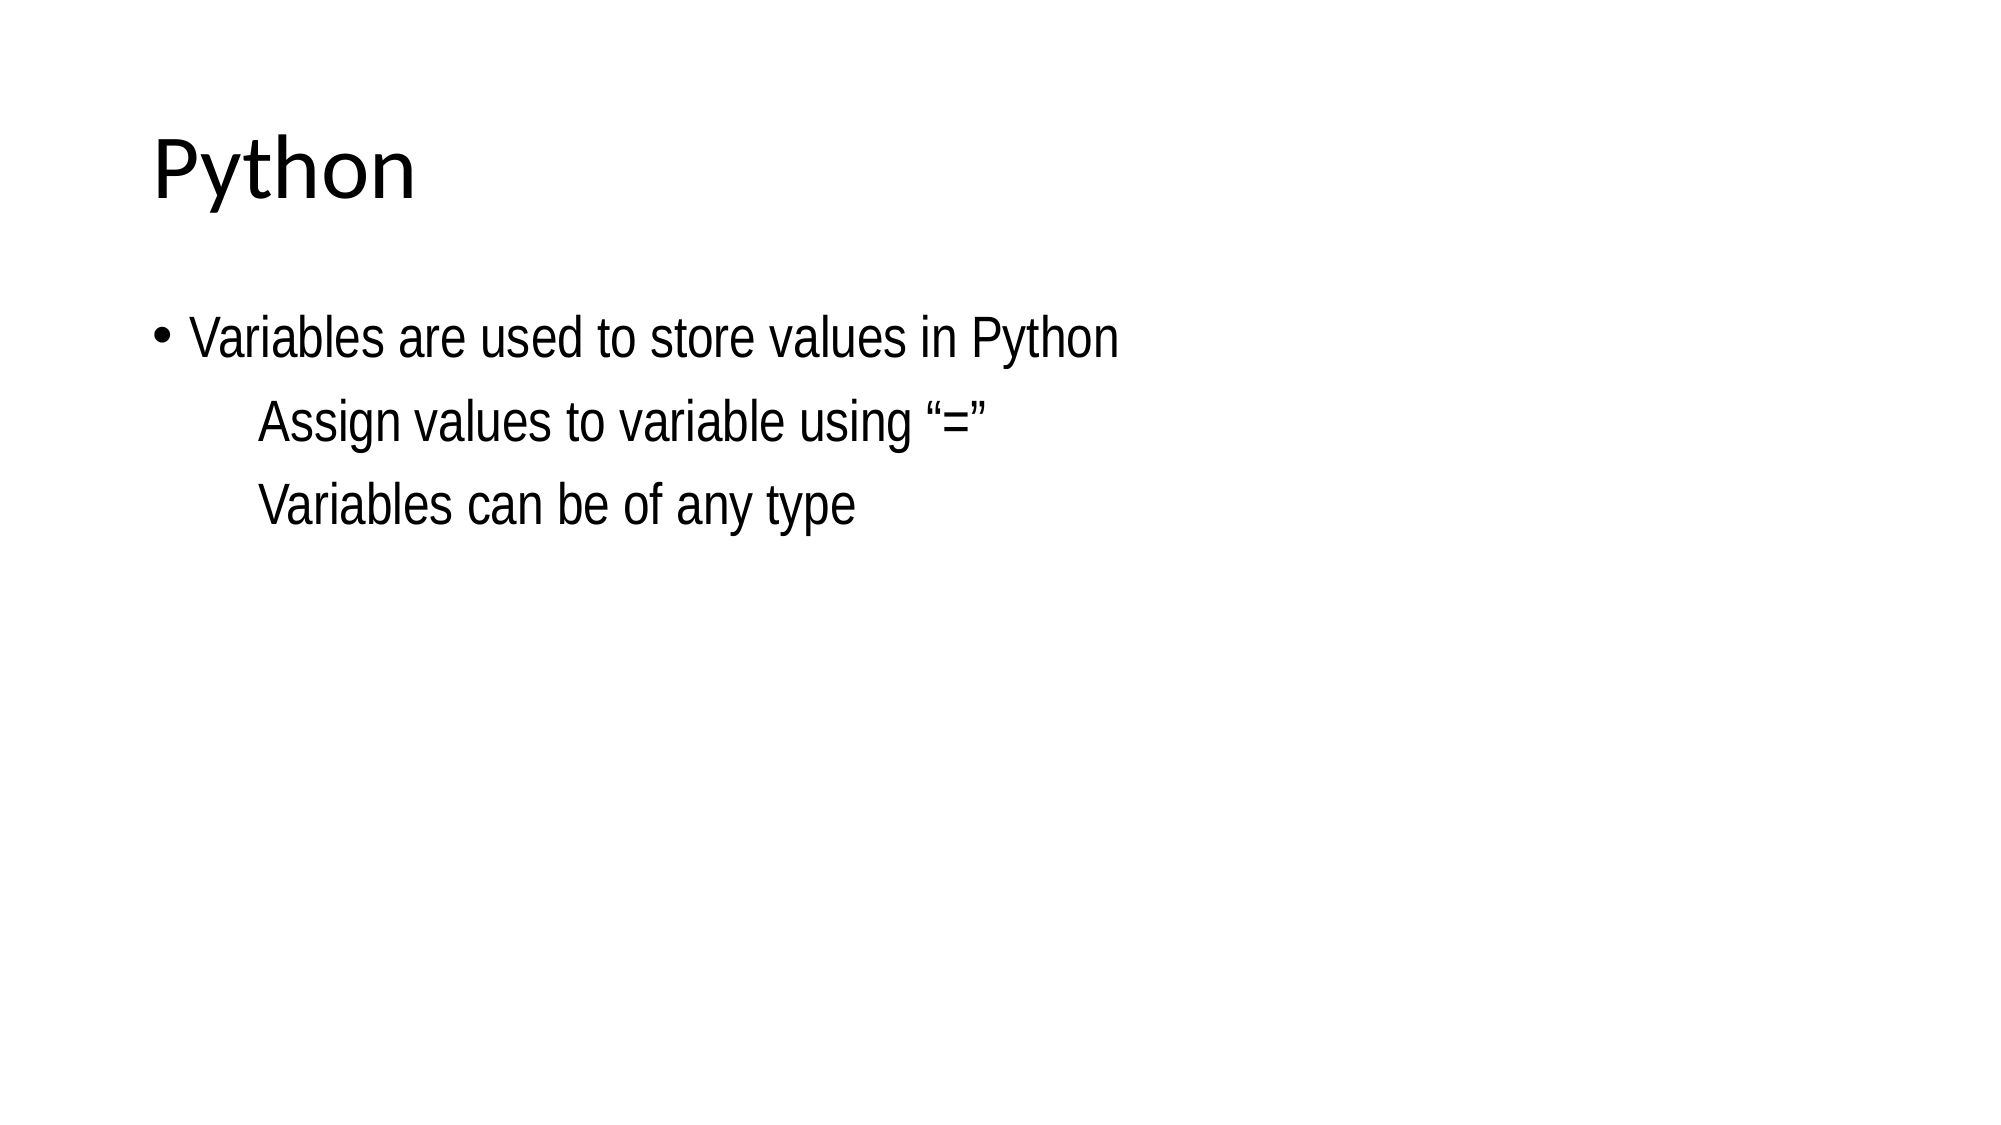

# Python
Variables are used to store values in Python
        Assign values to variable using “=”
        Variables can be of any type